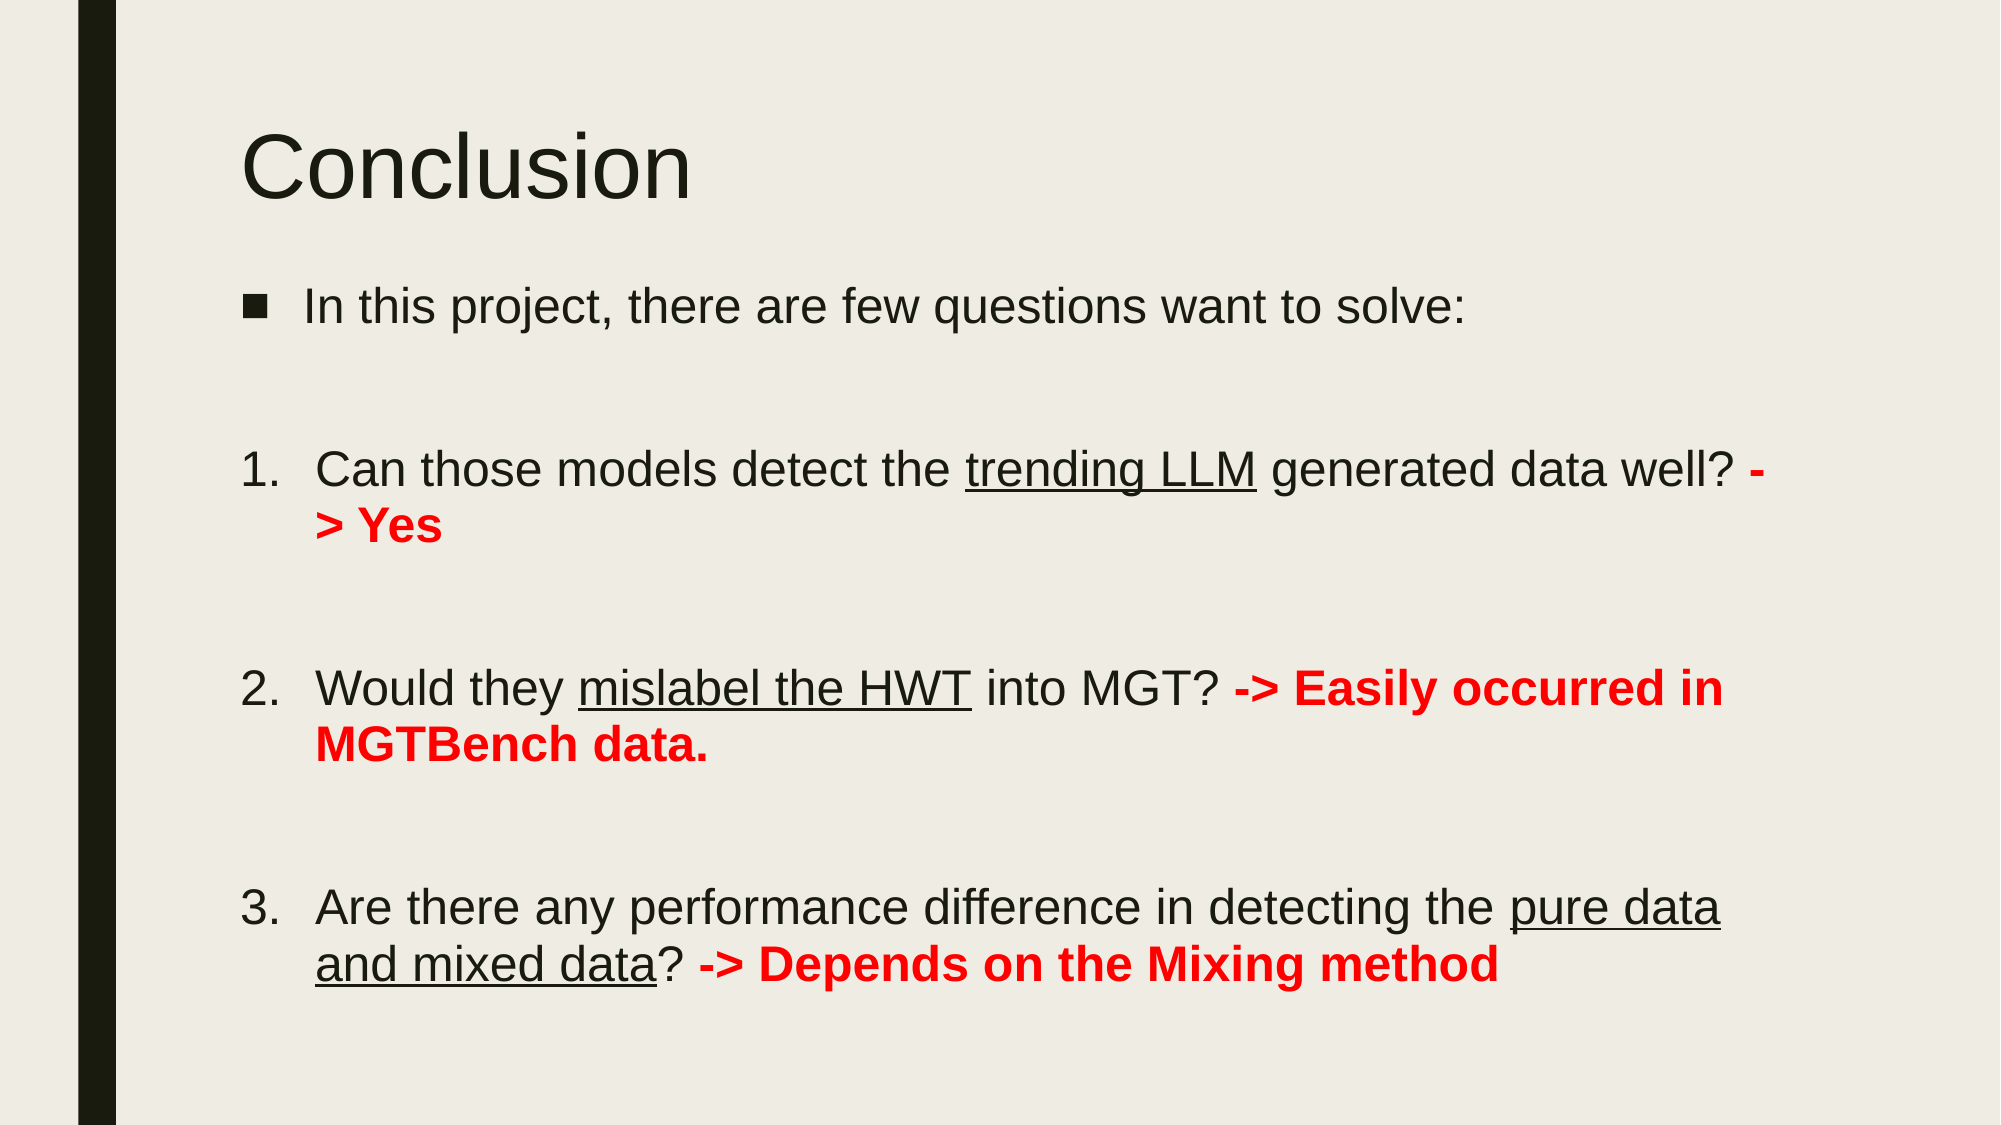

# Conclusion
In this project, there are few questions want to solve:

Can those models detect the trending LLM generated data well? -> Yes

Would they mislabel the HWT into MGT? -> Easily occurred in MGTBench data.

Are there any performance difference in detecting the pure data and mixed data? -> Depends on the Mixing method